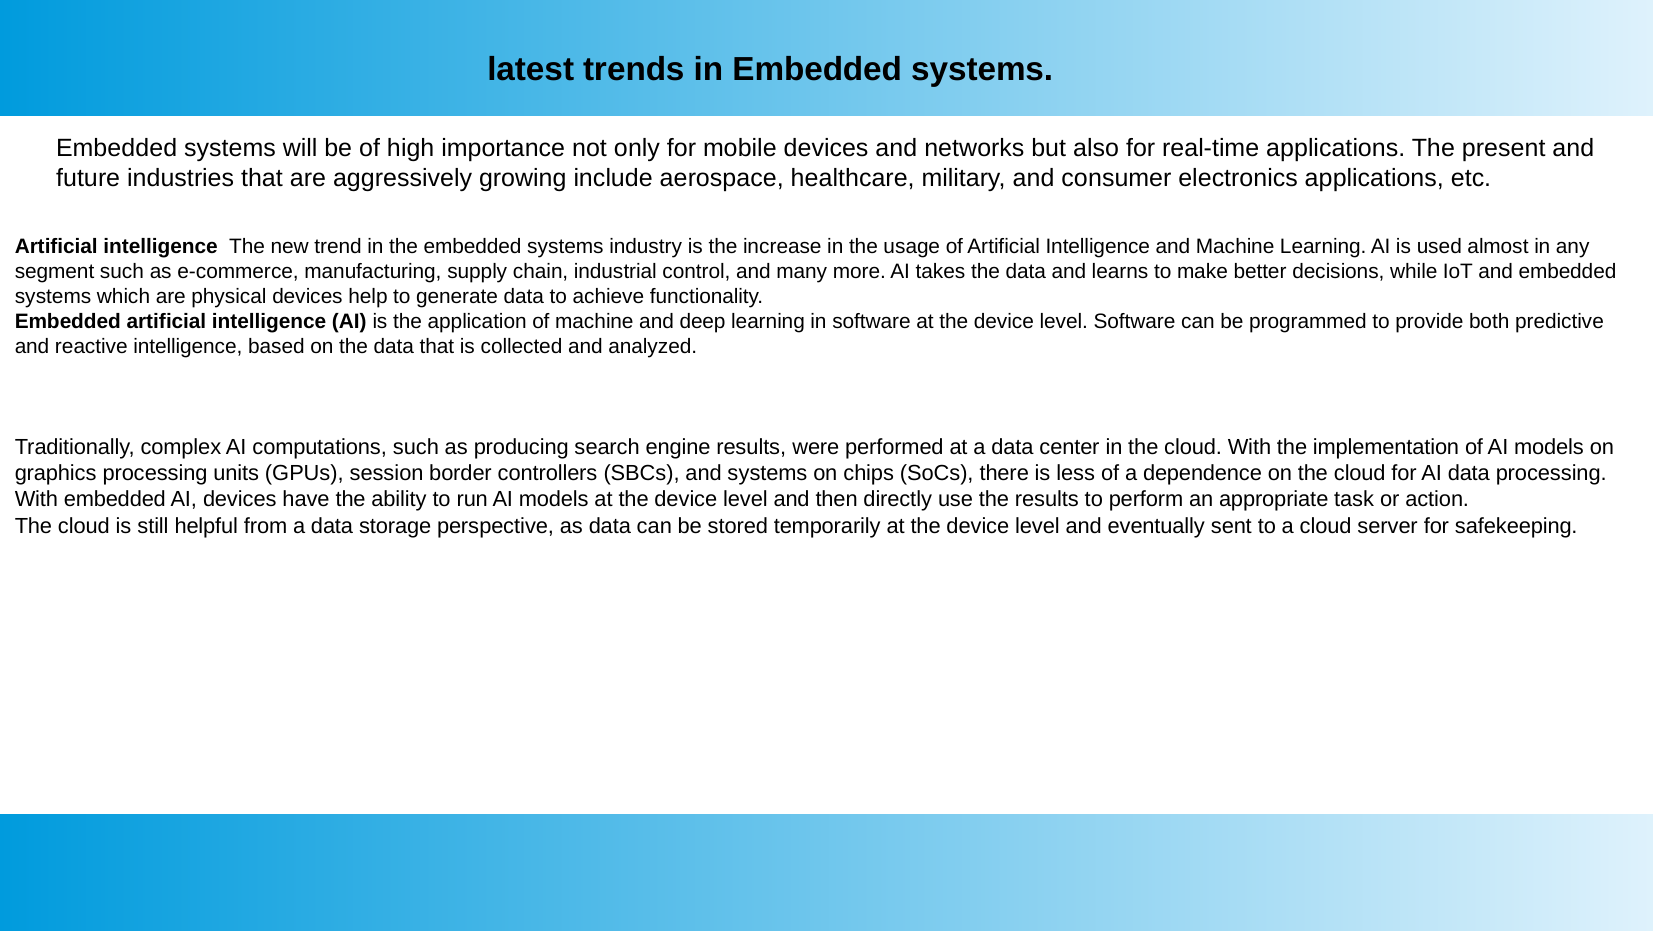

latest trends in Embedded systems.

Embedded systems will be of high importance not only for mobile devices and networks but also for real-time applications. The present and future industries that are aggressively growing include aerospace, healthcare, military, and consumer electronics applications, etc.

Artificial intelligence  The new trend in the embedded systems industry is the increase in the usage of Artificial Intelligence and Machine Learning. AI is used almost in any segment such as e-commerce, manufacturing, supply chain, industrial control, and many more. AI takes the data and learns to make better decisions, while IoT and embedded systems which are physical devices help to generate data to achieve functionality.
Embedded artificial intelligence (AI) is the application of machine and deep learning in software at the device level. Software can be programmed to provide both predictive and reactive intelligence, based on the data that is collected and analyzed.
Traditionally, complex AI computations, such as producing search engine results, were performed at a data center in the cloud. With the implementation of AI models on
graphics processing units (GPUs), session border controllers (SBCs), and systems on chips (SoCs), there is less of a dependence on the cloud for AI data processing.
With embedded AI, devices have the ability to run AI models at the device level and then directly use the results to perform an appropriate task or action.
The cloud is still helpful from a data storage perspective, as data can be stored temporarily at the device level and eventually sent to a cloud server for safekeeping.